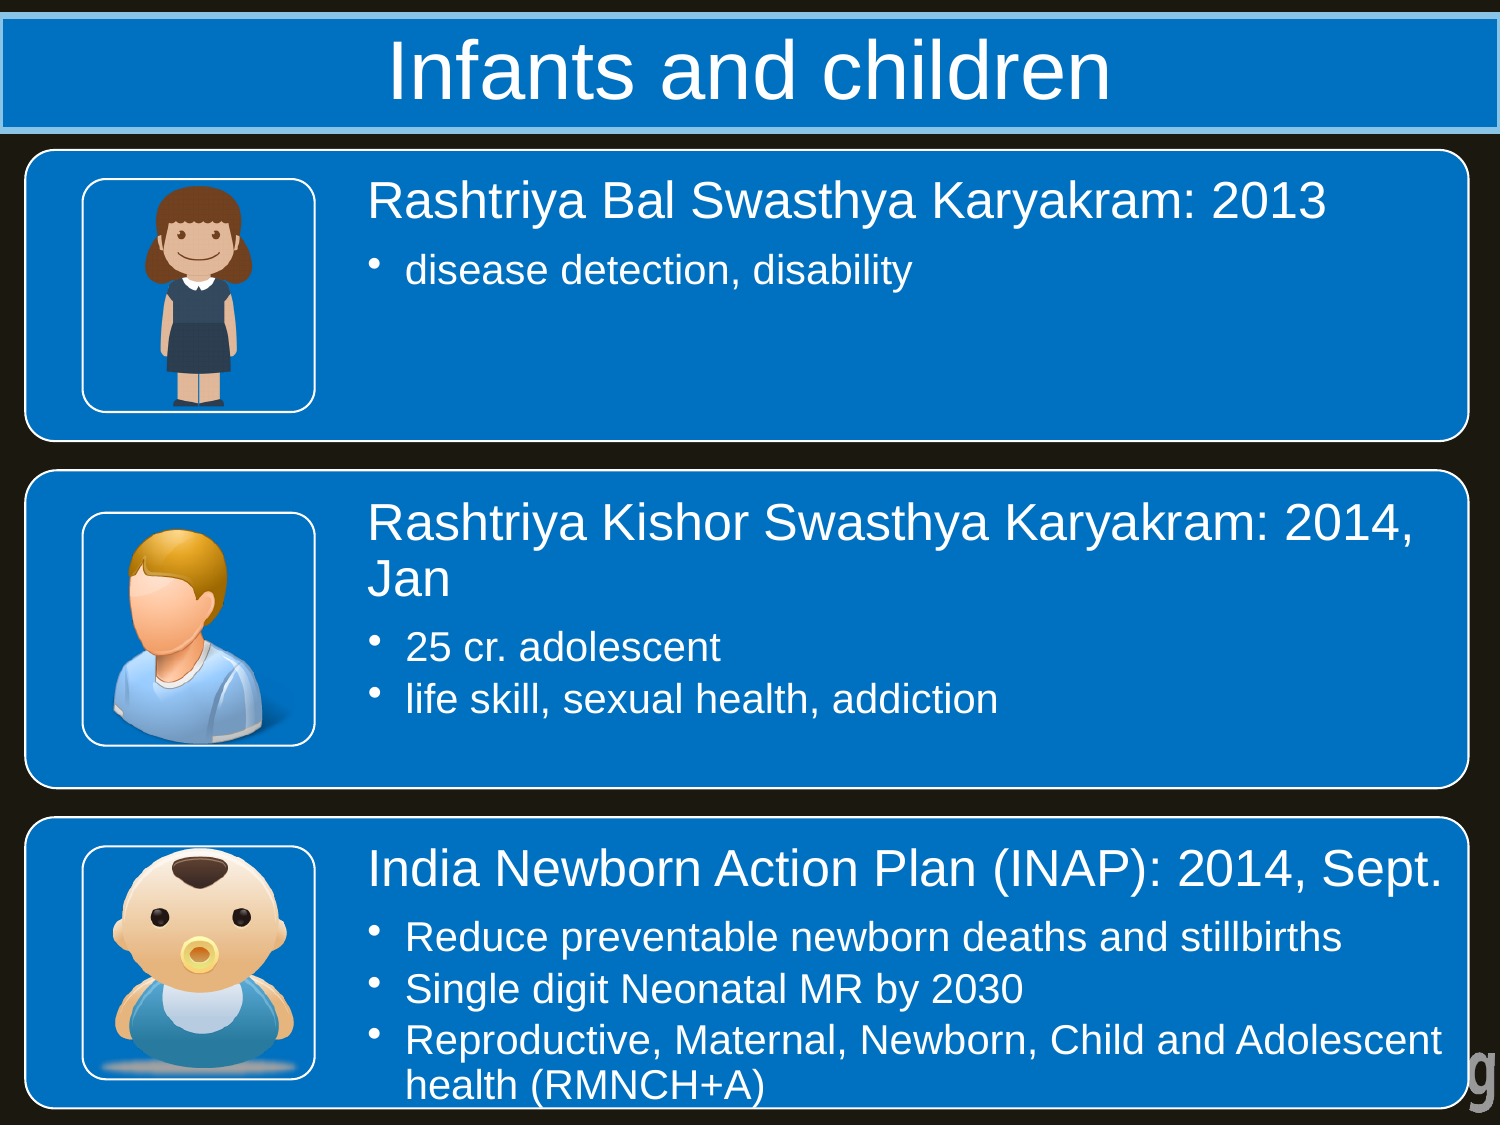

# Infants and children
Rashtriya Bal Swasthya Karyakram: 2013
disease detection, disability
Rashtriya Kishor Swasthya Karyakram: 2014, Jan
25 cr. adolescent
life skill, sexual health, addiction
India Newborn Action Plan (INAP): 2014, Sept.
Reduce preventable newborn deaths and stillbirths
Single digit Neonatal MR by 2030
Reproductive, Maternal, Newborn, Child and Adolescent health (RMNCH+A)